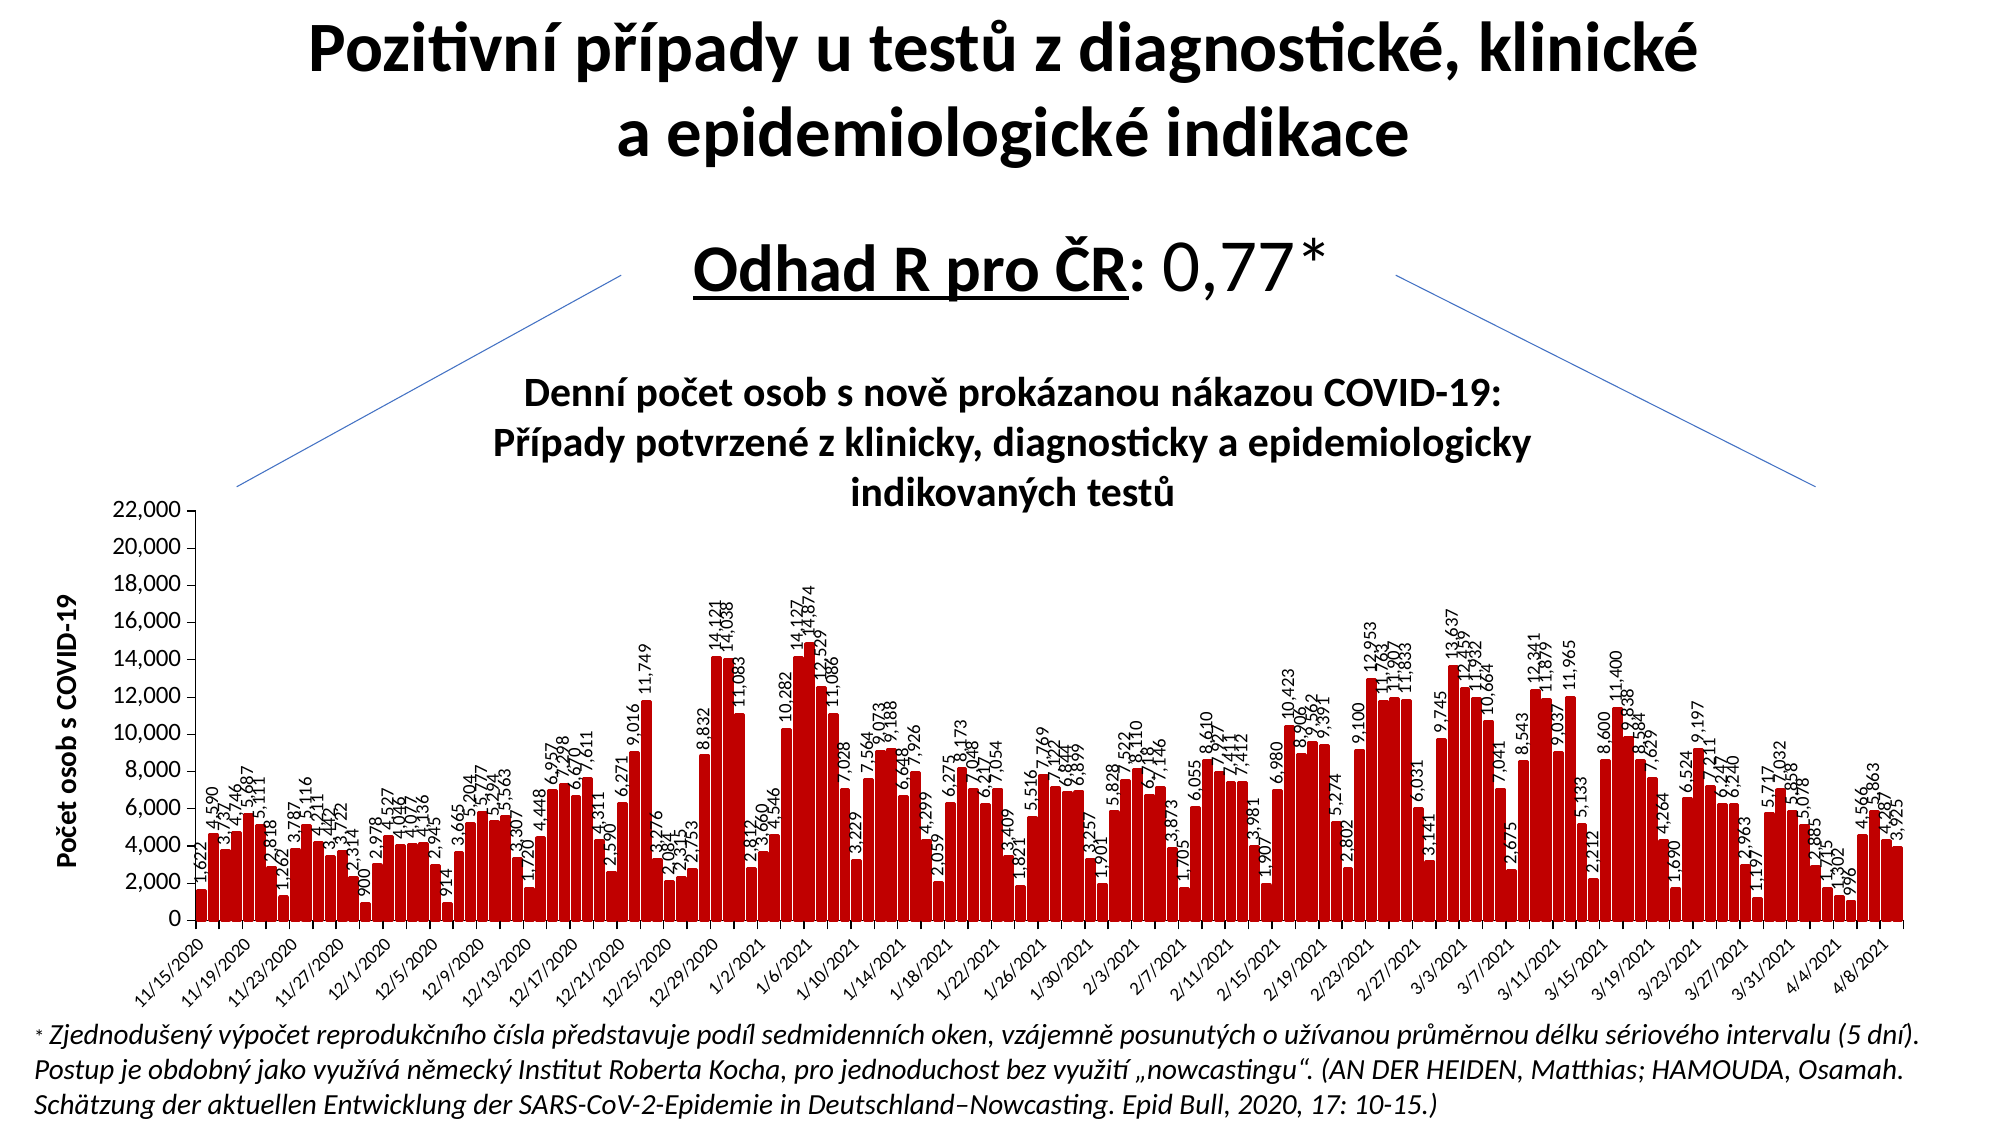

Pozitivní případy u testů z diagnostické, klinické
a epidemiologické indikace
Odhad R pro ČR: 0,77*
Denní počet osob s nově prokázanou nákazou COVID-19:
Případy potvrzené z klinicky, diagnosticky a epidemiologicky indikovaných testů

### Chart

| Category | Denní počet případů |
|---|---|
| 44150 | 1622.0 |
| 44151 | 4590.0 |
| 44152 | 3737.0 |
| 44153 | 4746.0 |
| 44154 | 5687.0 |
| 44155 | 5111.0 |
| 44156 | 2818.0 |
| 44157 | 1262.0 |
| 44158 | 3787.0 |
| 44159 | 5116.0 |
| 44160 | 4211.0 |
| 44161 | 3442.0 |
| 44162 | 3722.0 |
| 44163 | 2314.0 |
| 44164 | 900.0 |
| 44165 | 2978.0 |
| 44166 | 4527.0 |
| 44167 | 4046.0 |
| 44168 | 4077.0 |
| 44169 | 4136.0 |
| 44170 | 2945.0 |
| 44171 | 914.0 |
| 44172 | 3665.0 |
| 44173 | 5204.0 |
| 44174 | 5777.0 |
| 44175 | 5294.0 |
| 44176 | 5563.0 |
| 44177 | 3307.0 |
| 44178 | 1720.0 |
| 44179 | 4448.0 |
| 44180 | 6957.0 |
| 44181 | 7298.0 |
| 44182 | 6670.0 |
| 44183 | 7611.0 |
| 44184 | 4311.0 |
| 44185 | 2590.0 |
| 44186 | 6271.0 |
| 44187 | 9016.0 |
| 44188 | 11749.0 |
| 44189 | 3276.0 |
| 44190 | 2084.0 |
| 44191 | 2315.0 |
| 44192 | 2753.0 |
| 44193 | 8832.0 |
| 44194 | 14121.0 |
| 44195 | 14038.0 |
| 44196 | 11083.0 |
| 44197 | 2812.0 |
| 44198 | 3660.0 |
| 44199 | 4546.0 |
| 44200 | 10282.0 |
| 44201 | 14127.0 |
| 44202 | 14874.0 |
| 44203 | 12529.0 |
| 44204 | 11086.0 |
| 44205 | 7028.0 |
| 44206 | 3229.0 |
| 44207 | 7564.0 |
| 44208 | 9073.0 |
| 44209 | 9188.0 |
| 44210 | 6648.0 |
| 44211 | 7926.0 |
| 44212 | 4299.0 |
| 44213 | 2059.0 |
| 44214 | 6275.0 |
| 44215 | 8173.0 |
| 44216 | 7048.0 |
| 44217 | 6217.0 |
| 44218 | 7054.0 |
| 44219 | 3409.0 |
| 44220 | 1821.0 |
| 44221 | 5516.0 |
| 44222 | 7769.0 |
| 44223 | 7122.0 |
| 44224 | 6844.0 |
| 44225 | 6899.0 |
| 44226 | 3257.0 |
| 44227 | 1901.0 |
| 44228 | 5828.0 |
| 44229 | 7522.0 |
| 44230 | 8110.0 |
| 44231 | 6718.0 |
| 44232 | 7146.0 |
| 44233 | 3873.0 |
| 44234 | 1705.0 |
| 44235 | 6055.0 |
| 44236 | 8610.0 |
| 44237 | 7927.0 |
| 44238 | 7411.0 |
| 44239 | 7412.0 |
| 44240 | 3981.0 |
| 44241 | 1907.0 |
| 44242 | 6980.0 |
| 44243 | 10423.0 |
| 44244 | 8906.0 |
| 44245 | 9562.0 |
| 44246 | 9391.0 |
| 44247 | 5274.0 |
| 44248 | 2802.0 |
| 44249 | 9100.0 |
| 44250 | 12953.0 |
| 44251 | 11763.0 |
| 44252 | 11907.0 |
| 44253 | 11833.0 |
| 44254 | 6031.0 |
| 44255 | 3141.0 |
| 44256 | 9745.0 |
| 44257 | 13637.0 |
| 44258 | 12459.0 |
| 44259 | 11932.0 |
| 44260 | 10664.0 |
| 44261 | 7041.0 |
| 44262 | 2675.0 |
| 44263 | 8543.0 |
| 44264 | 12341.0 |
| 44265 | 11879.0 |
| 44266 | 9037.0 |
| 44267 | 11965.0 |
| 44268 | 5133.0 |
| 44269 | 2212.0 |
| 44270 | 8600.0 |
| 44271 | 11400.0 |
| 44272 | 9838.0 |
| 44273 | 8584.0 |
| 44274 | 7629.0 |
| 44275 | 4264.0 |
| 44276 | 1690.0 |
| 44277 | 6524.0 |
| 44278 | 9197.0 |
| 44279 | 7211.0 |
| 44280 | 6247.0 |
| 44281 | 6240.0 |
| 44282 | 2963.0 |
| 44283 | 1197.0 |
| 44284 | 5717.0 |
| 44285 | 7032.0 |
| 44286 | 5858.0 |
| 44287 | 5078.0 |
| 44288 | 2885.0 |
| 44289 | 1715.0 |
| 44290 | 1302.0 |
| 44291 | 996.0 |
| 44292 | 4566.0 |
| 44293 | 5863.0 |
| 44294 | 4287.0 |
| 44295 | 3925.0 |
Počet osob s COVID-19
* Zjednodušený výpočet reprodukčního čísla představuje podíl sedmidenních oken, vzájemně posunutých o užívanou průměrnou délku sériového intervalu (5 dní). Postup je obdobný jako využívá německý Institut Roberta Kocha, pro jednoduchost bez využití „nowcastingu“. (AN DER HEIDEN, Matthias; HAMOUDA, Osamah. Schätzung der aktuellen Entwicklung der SARS-CoV-2-Epidemie in Deutschland–Nowcasting. Epid Bull, 2020, 17: 10-15.)